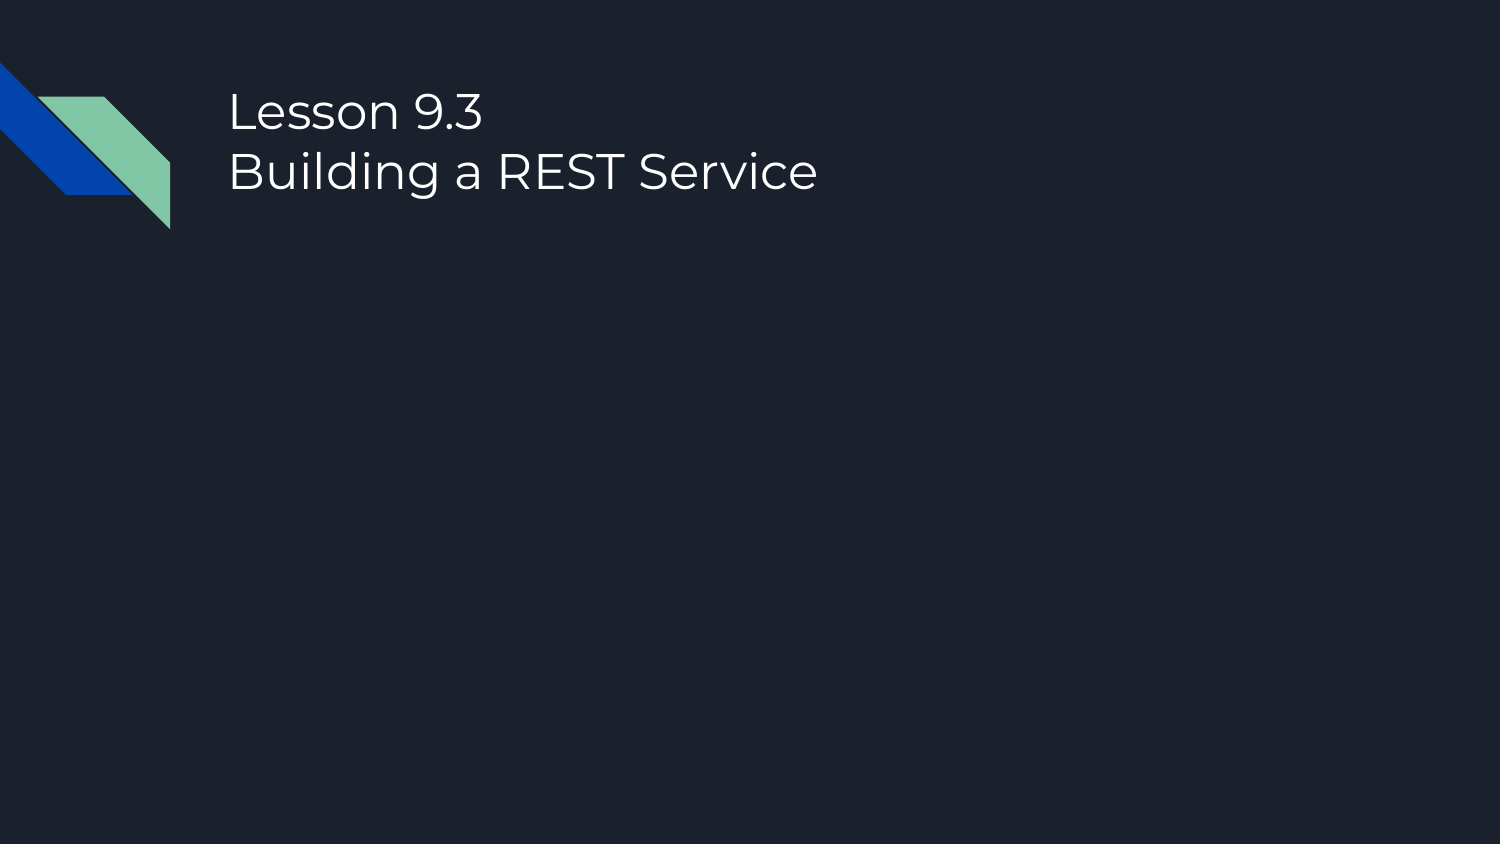

# Lesson 9.3
Building a REST Service